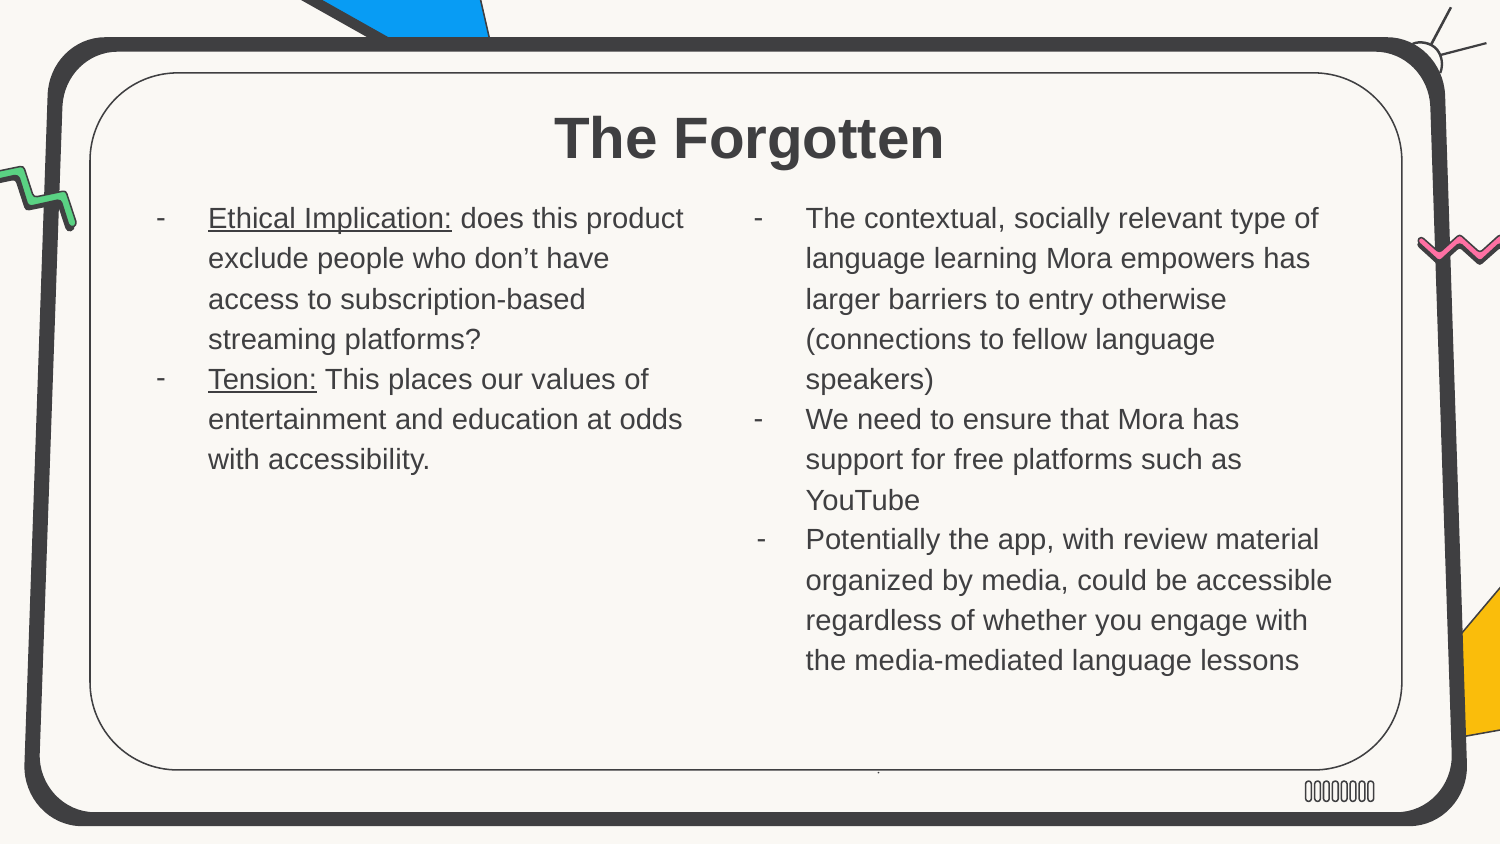

# The Forgotten

Ethical Implication: does this product exclude people who don’t have access to subscription-based streaming platforms?
Tension: This places our values of entertainment and education at odds with accessibility.
The contextual, socially relevant type of language learning Mora empowers has larger barriers to entry otherwise (connections to fellow language speakers)
We need to ensure that Mora has support for free platforms such as YouTube
Potentially the app, with review material organized by media, could be accessible regardless of whether you engage with the media-mediated language lessons